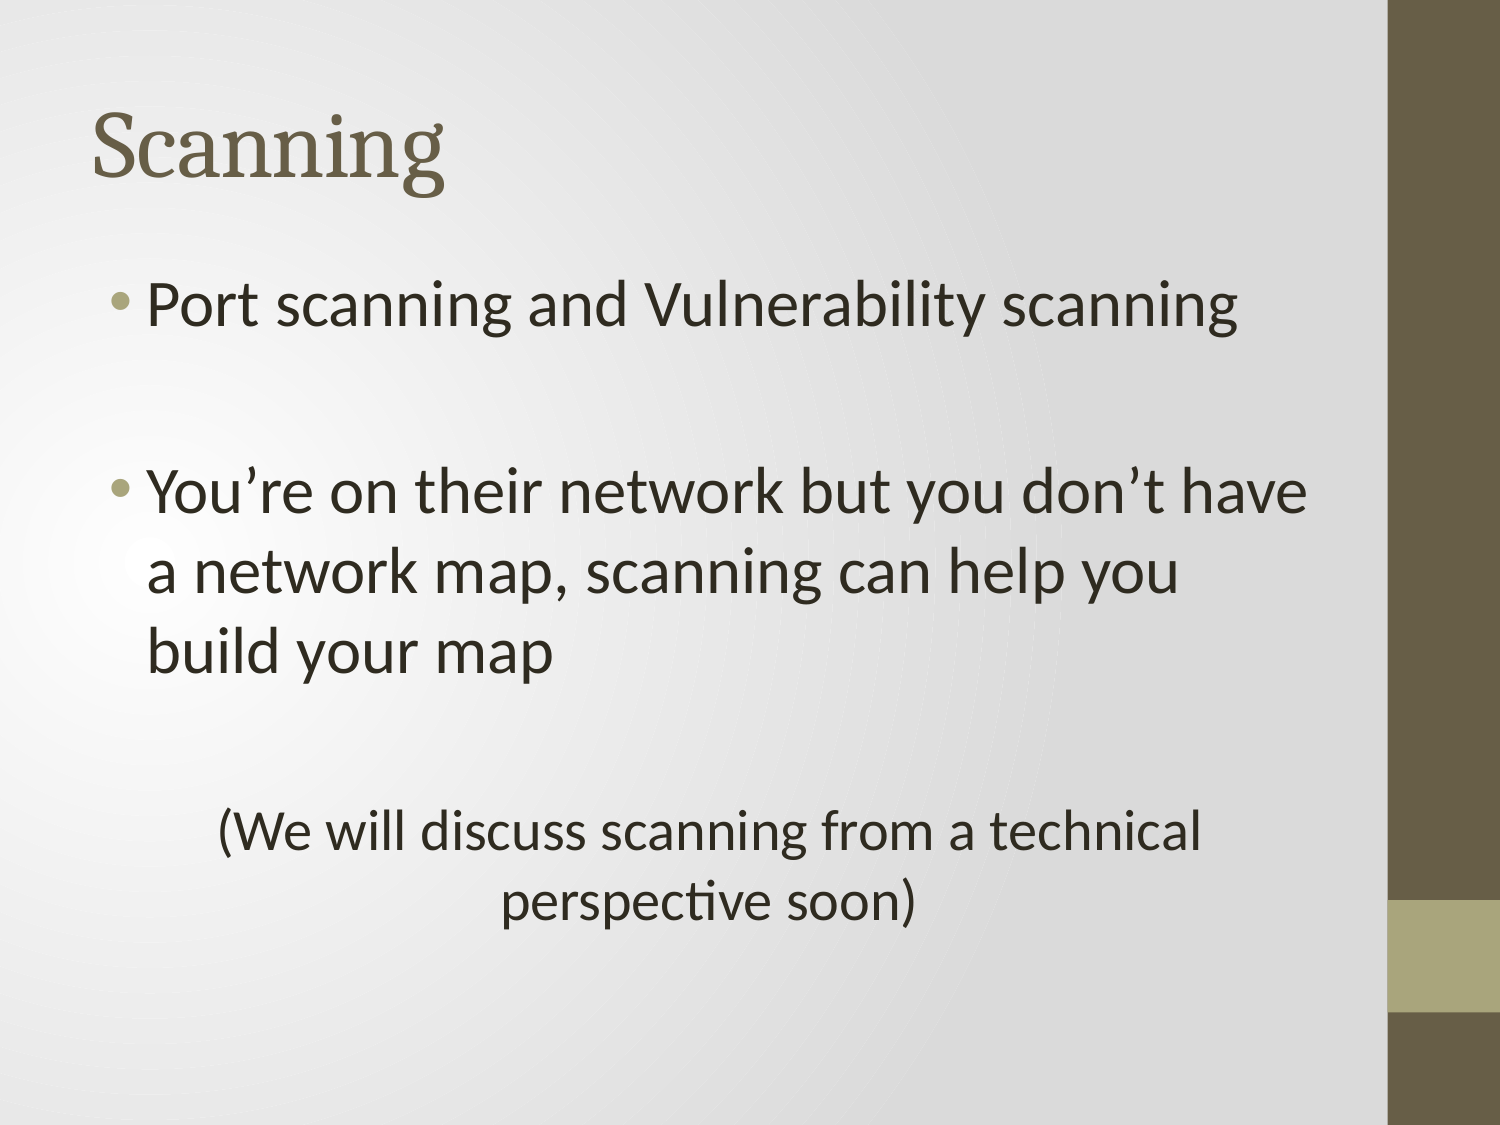

# Scanning
Port scanning and Vulnerability scanning

You’re on their network but you don’t have a network map, scanning can help you build your map

(We will discuss scanning from a technical perspective soon)